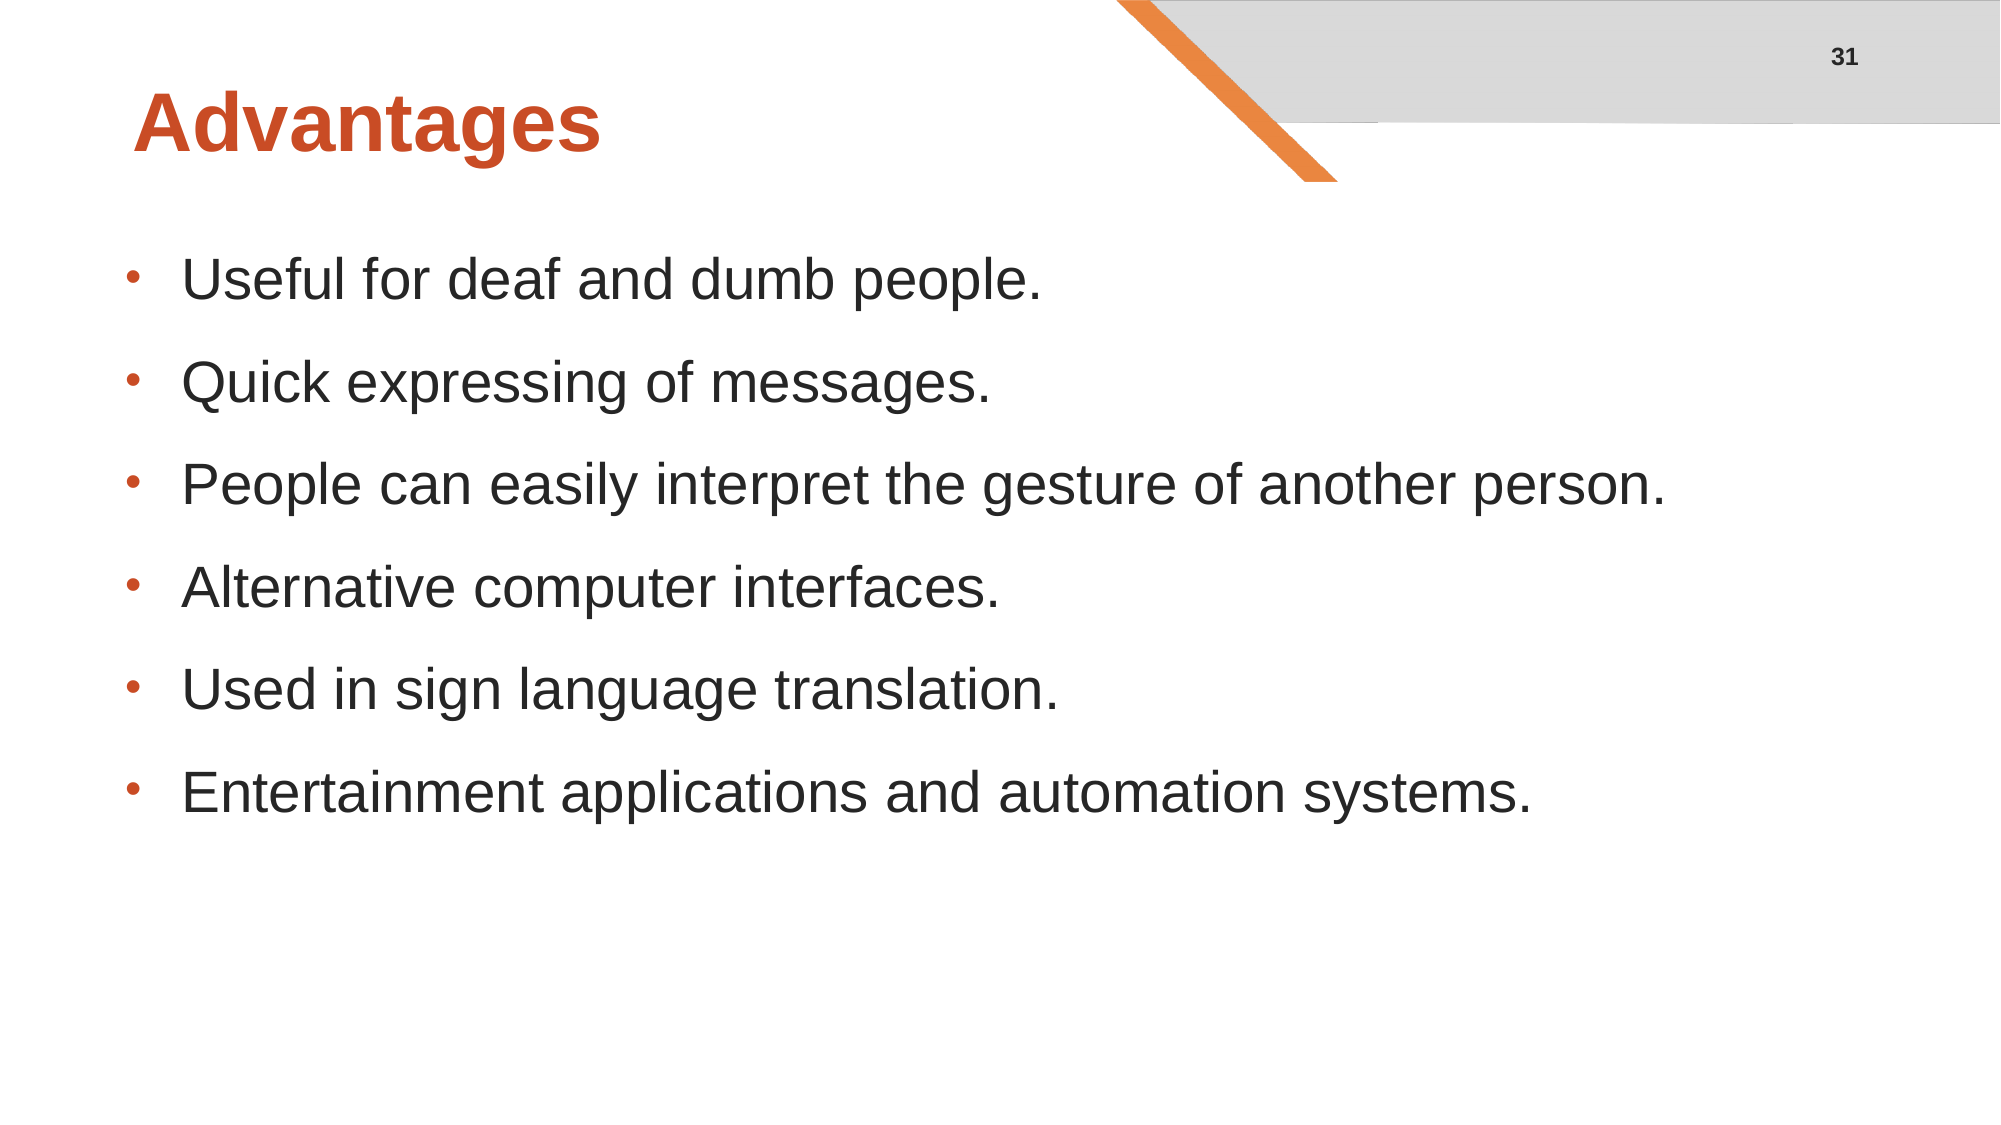

31
# Advantages
Useful for deaf and dumb people.
Quick expressing of messages.
People can easily interpret the gesture of another person.
Alternative computer interfaces.
Used in sign language translation.
Entertainment applications and automation systems.